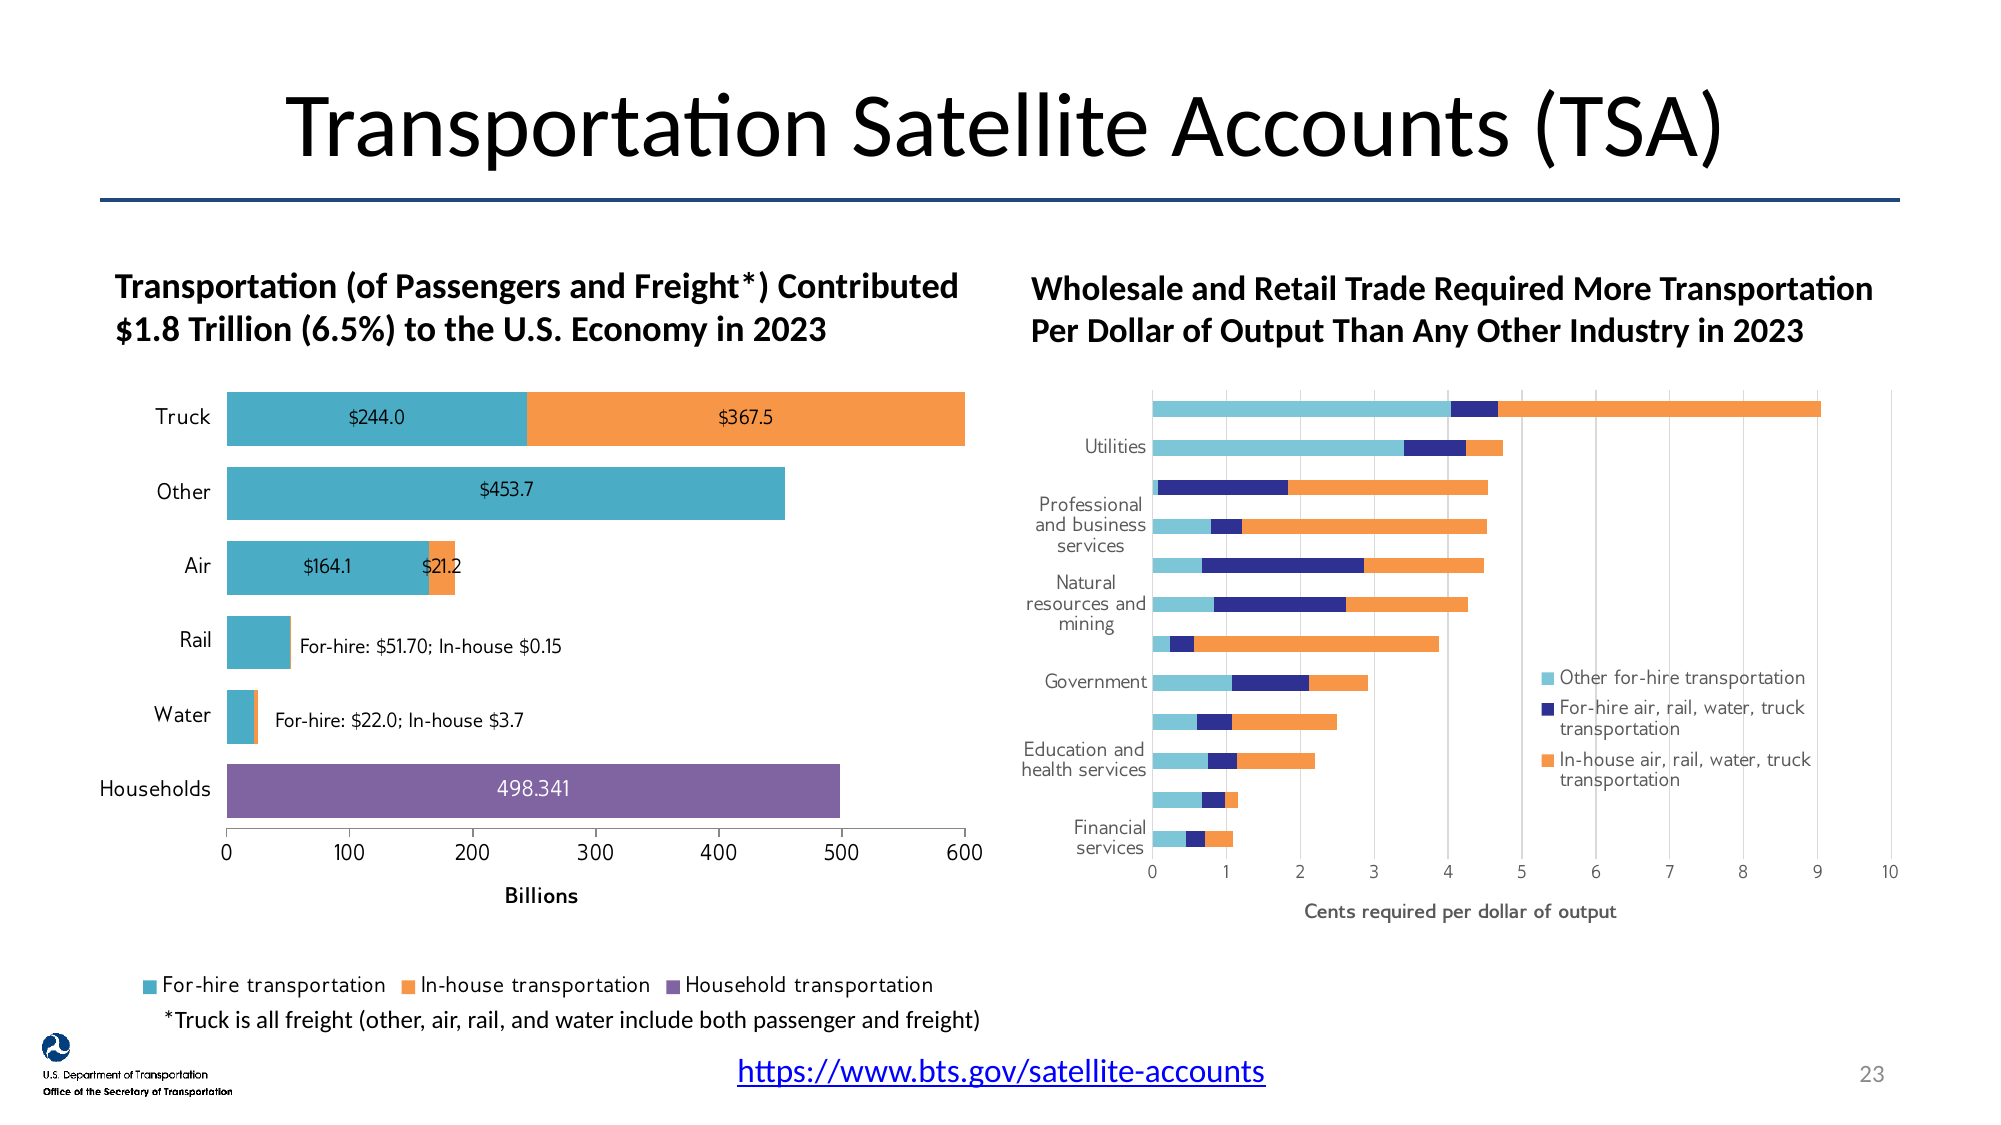

# Transportation Satellite Accounts (TSA)
Transportation (of Passengers and Freight*) Contributed $1.8 Trillion (6.5%) to the U.S. Economy in 2023
Wholesale and Retail Trade Required More Transportation Per Dollar of Output Than Any Other Industry in 2023

### Chart

| Category |  |  |  |
|---|---|---|---|
| Households | None | None | 498.341 |
| Water | 21.981 | 3.6717460588845903 | None |
| Rail | 51.719 | 0.15170165237756 | None |
| Air | 164.075 | 21.2472647818842 | None |
| Other | 453.727 | None | None |
| Truck | 244.034 | 367.52380136416997 | None |

### Chart

| Category | Other for-hire transportation | For-hire air, rail, water, truck transportation | In-house air, rail, water, truck transportation |
|---|---|---|---|
| Financial services | 0.45144859018807443 | 0.26347224321999624 | 0.378282687557292 |
| Information | 0.6618005855562783 | 0.31302862719583535 | 0.17346064709860598 |
| Education and health services | 0.7502833626413491 | 0.386377411326219 | 1.0648923074218681 |
| Leisure and hospitality | 0.5989086747331366 | 0.47523621919882686 | 1.4222766483579035 |
| Government | 1.067721953656715 | 1.055126853338725 | 0.7870822355512572 |
| Other services | 0.23920822243232365 | 0.32542869130352 | 3.311665288554572 |
| Natural resources and mining | 0.825380702964518 | 1.7889438856337179 | 1.6578158825997533 |
| Manufacturing | 0.6647742766647916 | 2.189624892888709 | 1.63132367233625 |
| Professional and business services | 0.7950435708981773 | 0.4181599884582569 | 3.314426262526941 |
| Construction | 0.0705737459183095 | 1.7568487323464363 | 2.7081196140348 |
| Utilities | 3.3962354024594568 | 0.8413581766074173 | 0.5078293791687309 |
| Wholesale and retail trade | 4.042641788606598 | 0.6308714276479518 | 4.37304699836491 |
For-hire: $51.70; In-house $0.15
For-hire: $22.0; In-house $3.7
*Truck is all freight (other, air, rail, and water include both passenger and freight)
https://www.bts.gov/satellite-accounts
23